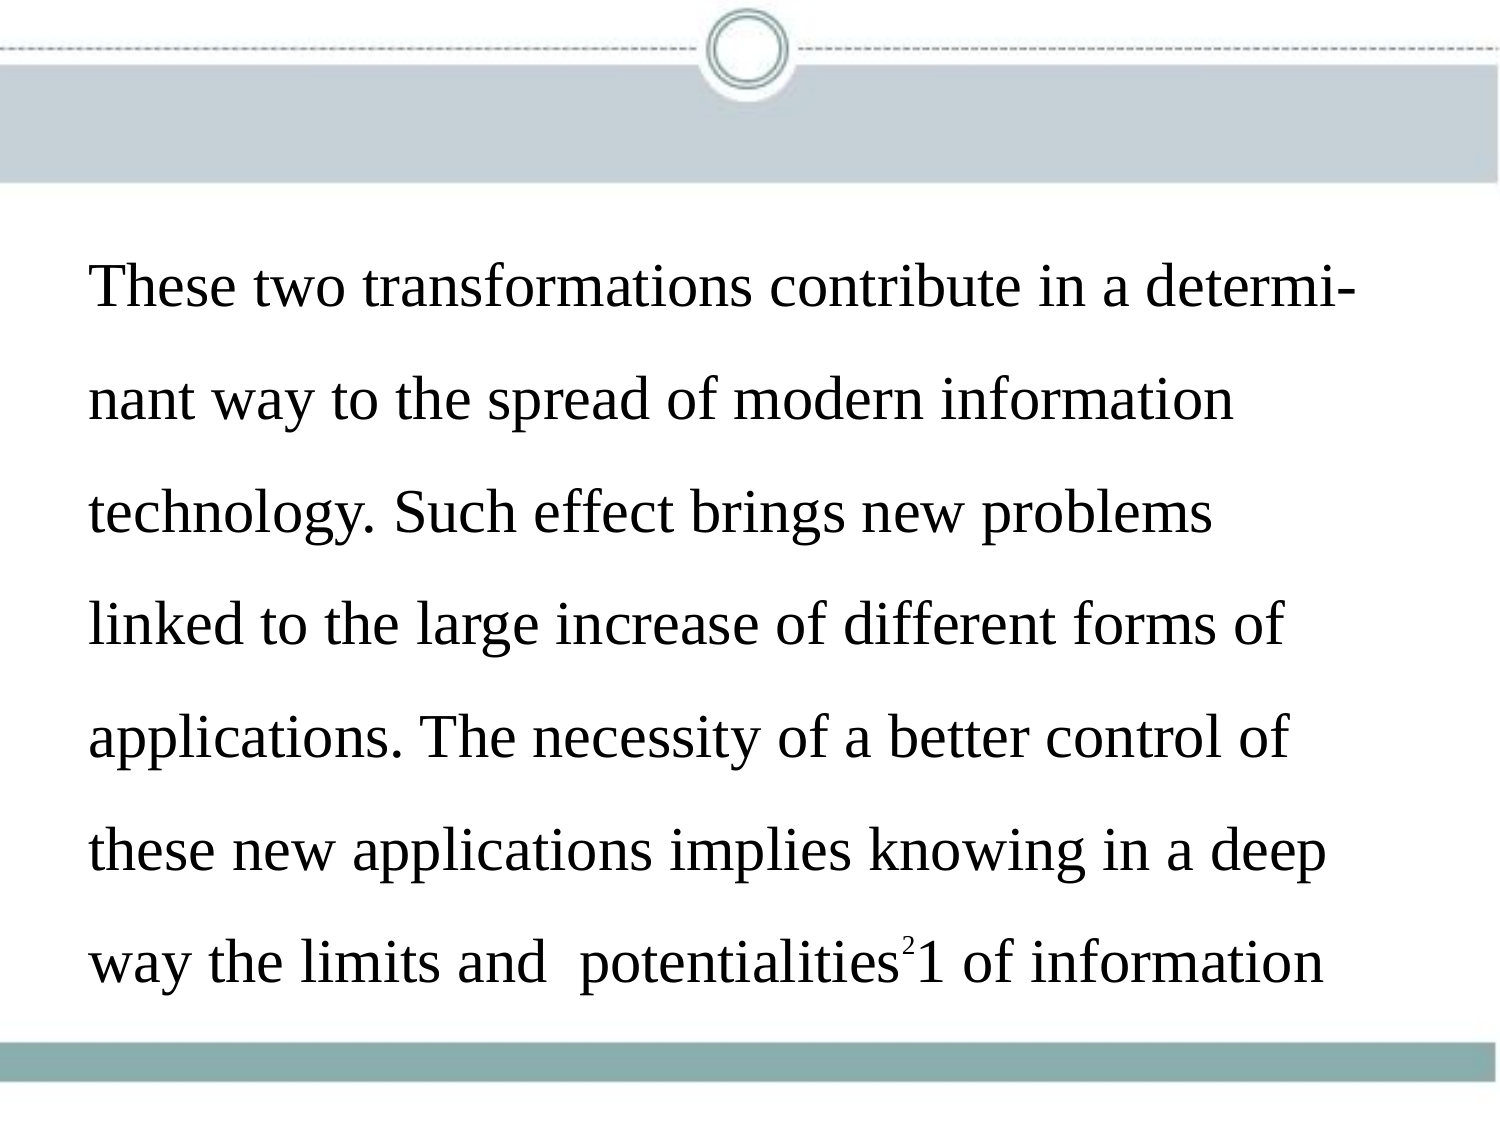

These two transformations contribute in a determi-
nant way to the spread of modern information
technology. Such effect brings new problems
linked to the large increase of different forms of
applications. The necessity of a better control of
these new applications implies knowing in a deep
way the limits and  potentialities21 of information